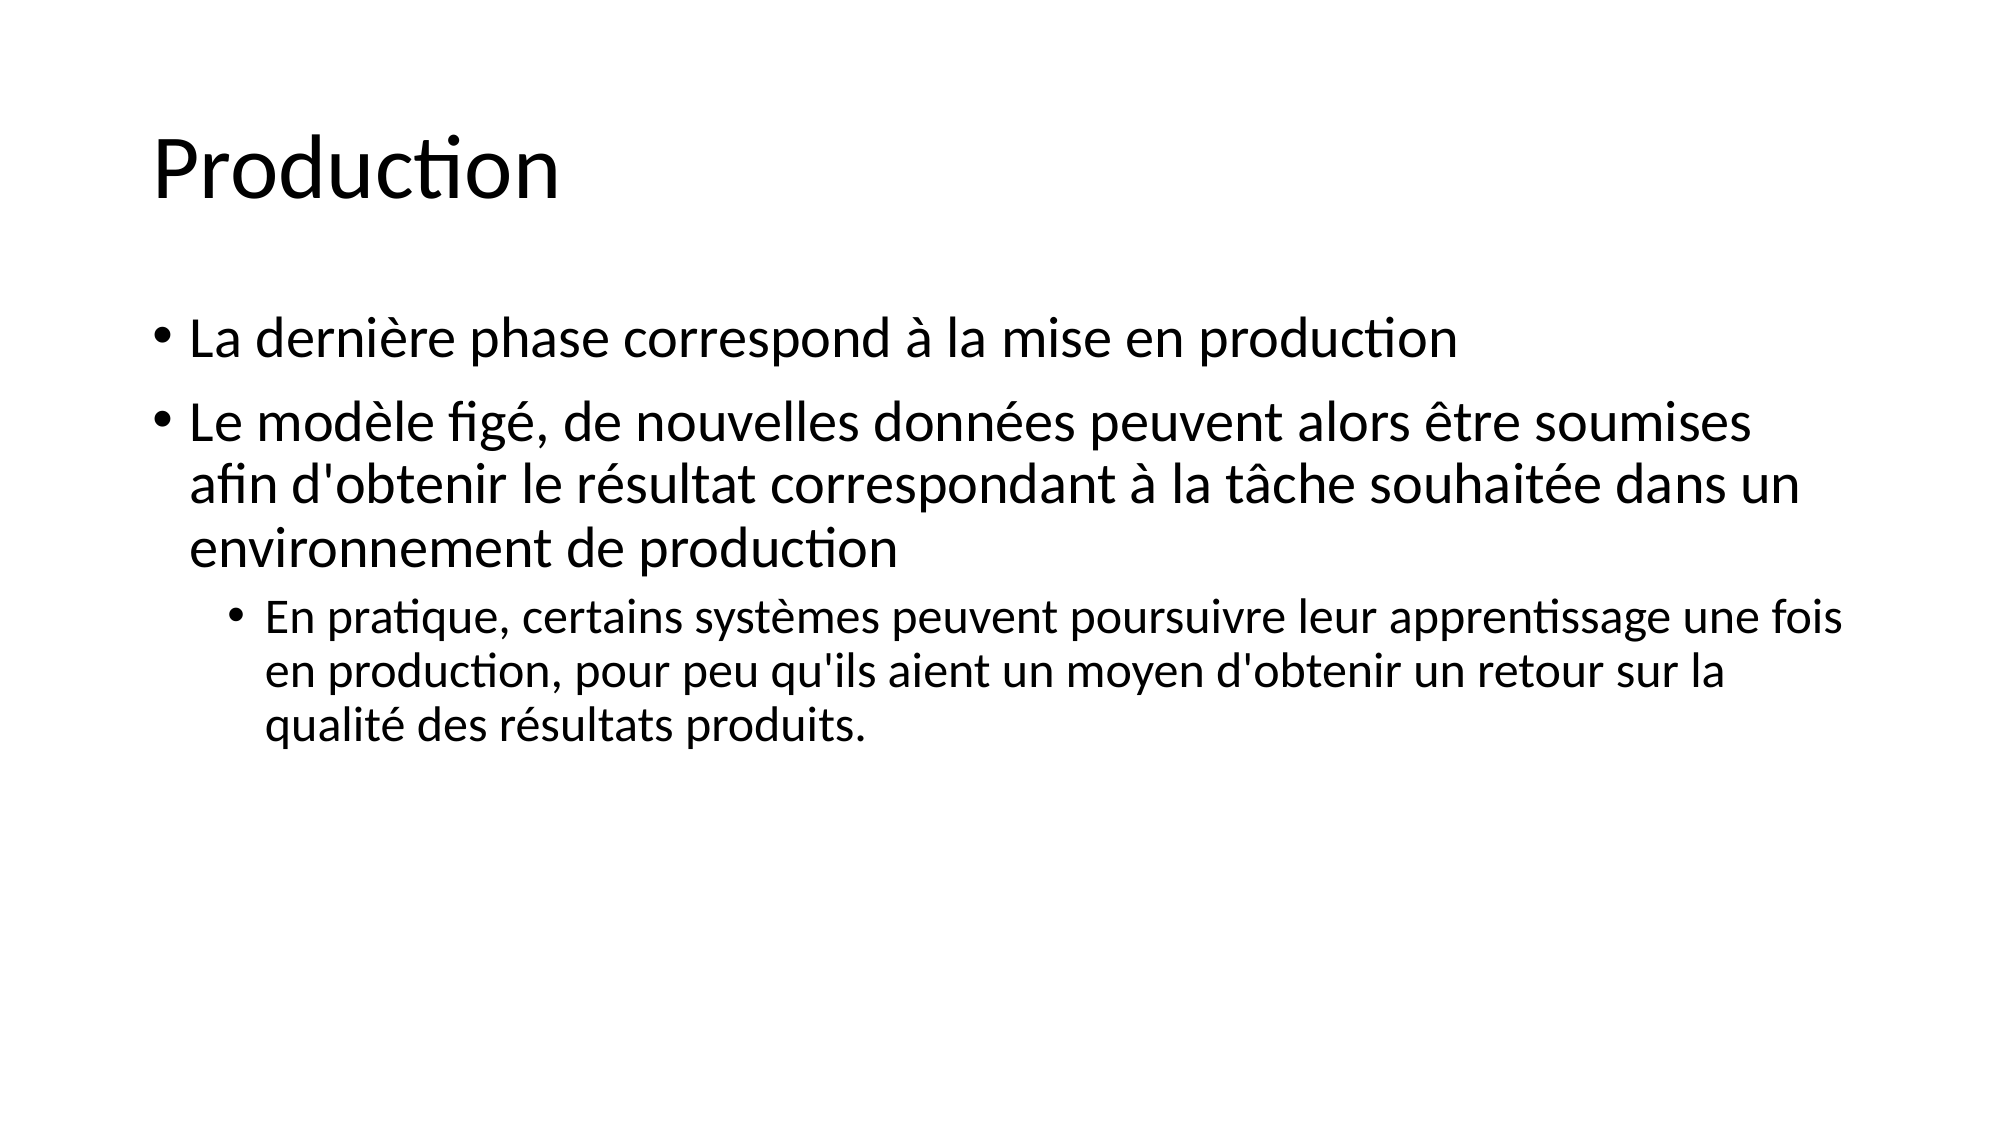

# Production
La dernière phase correspond à la mise en production
Le modèle figé, de nouvelles données peuvent alors être soumises afin d'obtenir le résultat correspondant à la tâche souhaitée dans un environnement de production
En pratique, certains systèmes peuvent poursuivre leur apprentissage une fois en production, pour peu qu'ils aient un moyen d'obtenir un retour sur la qualité des résultats produits.